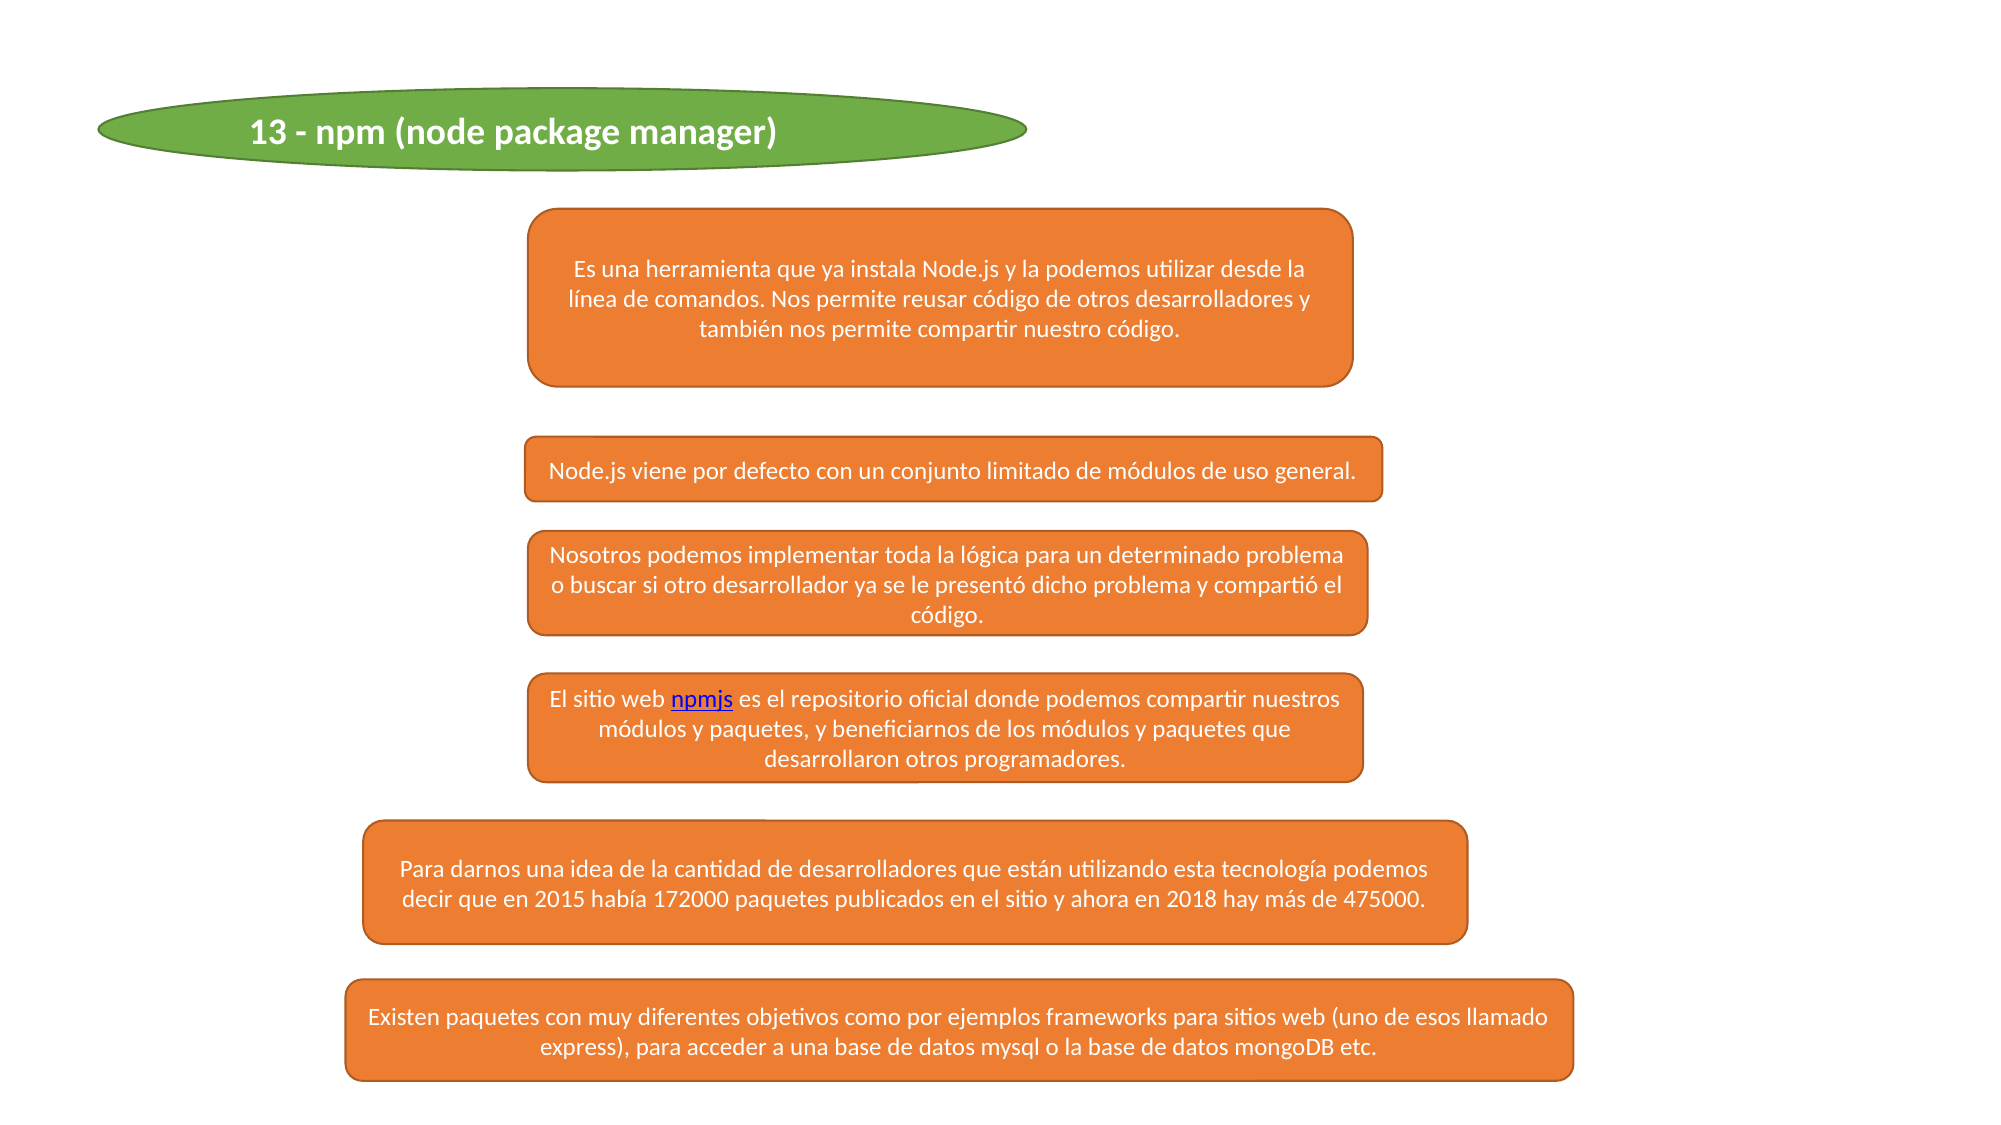

13 - npm (node package manager)
Es una herramienta que ya instala Node.js y la podemos utilizar desde la línea de comandos. Nos permite reusar código de otros desarrolladores y también nos permite compartir nuestro código.

Node.js viene por defecto con un conjunto limitado de módulos de uso general.
Nosotros podemos implementar toda la lógica para un determinado problema o buscar si otro desarrollador ya se le presentó dicho problema y compartió el código.
El sitio web npmjs es el repositorio oficial donde podemos compartir nuestros módulos y paquetes, y beneficiarnos de los módulos y paquetes que desarrollaron otros programadores.
Para darnos una idea de la cantidad de desarrolladores que están utilizando esta tecnología podemos decir que en 2015 había 172000 paquetes publicados en el sitio y ahora en 2018 hay más de 475000.
Existen paquetes con muy diferentes objetivos como por ejemplos frameworks para sitios web (uno de esos llamado express), para acceder a una base de datos mysql o la base de datos mongoDB etc.